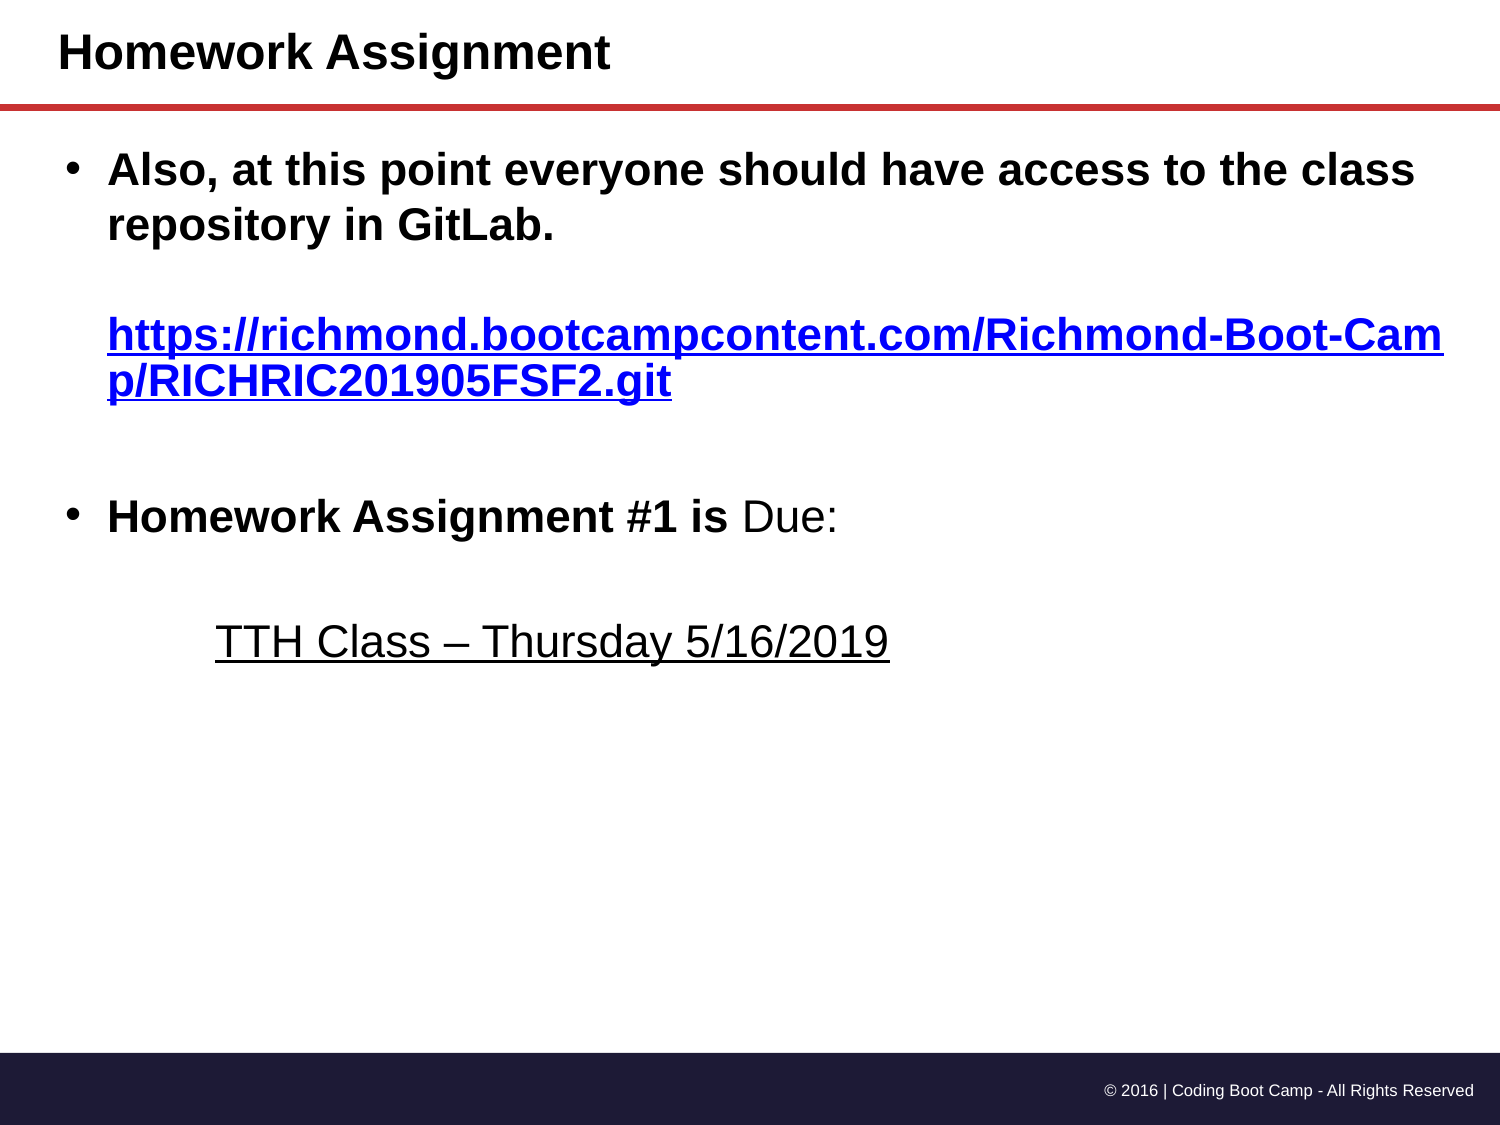

# Homework Assignment
Also, at this point everyone should have access to the class repository in GitLab.
https://richmond.bootcampcontent.com/Richmond-Boot-Camp/RICHRIC201905FSF2.git

Homework Assignment #1 is Due:
	TTH Class – Thursday 5/16/2019